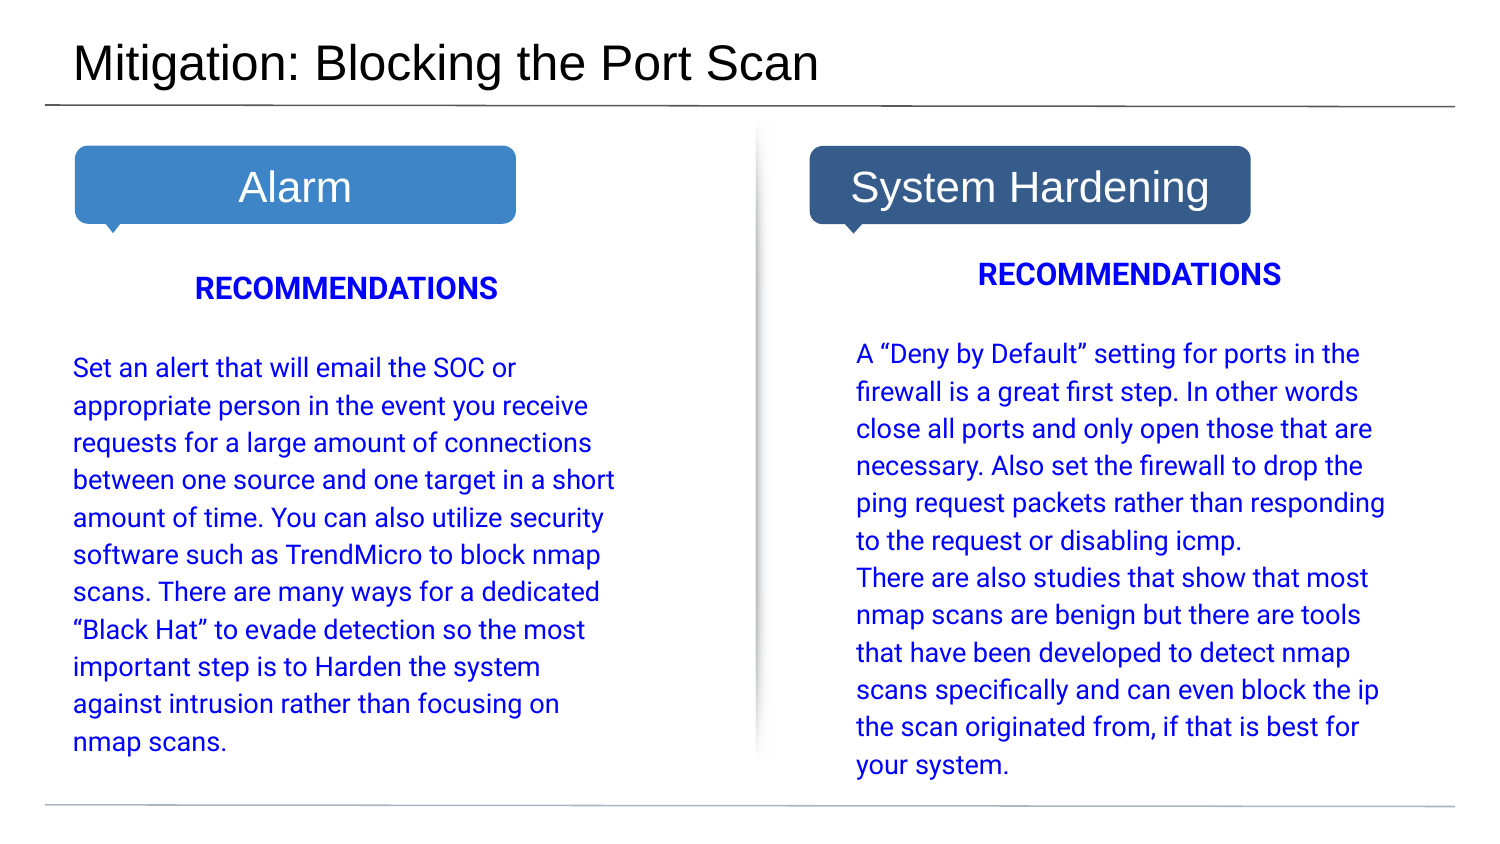

# Mitigation: Blocking the Port Scan
RECOMMENDATIONS

A “Deny by Default” setting for ports in the firewall is a great first step. In other words close all ports and only open those that are necessary. Also set the firewall to drop the ping request packets rather than responding to the request or disabling icmp.
There are also studies that show that most nmap scans are benign but there are tools that have been developed to detect nmap scans specifically and can even block the ip the scan originated from, if that is best for your system.

RECOMMENDATIONS

Set an alert that will email the SOC or appropriate person in the event you receive requests for a large amount of connections between one source and one target in a short amount of time. You can also utilize security software such as TrendMicro to block nmap scans. There are many ways for a dedicated “Black Hat” to evade detection so the most  important step is to Harden the system against intrusion rather than focusing on nmap scans.